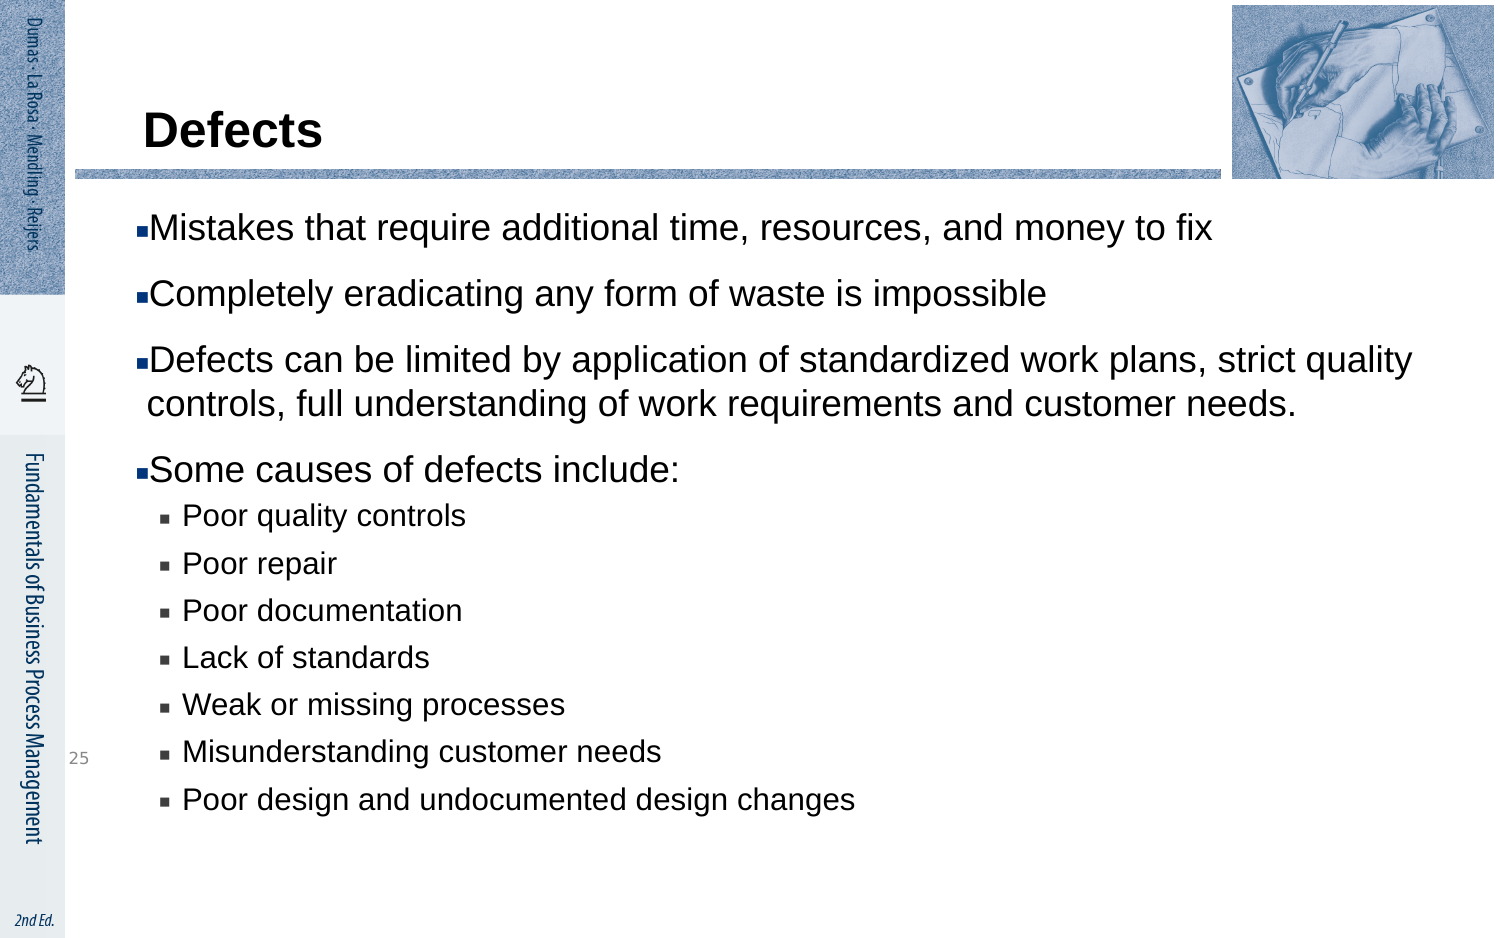

# Defects
Mistakes that require additional time, resources, and money to fix
Completely eradicating any form of waste is impossible
Defects can be limited by application of standardized work plans, strict quality controls, full understanding of work requirements and customer needs.
Some causes of defects include:
Poor quality controls
Poor repair
Poor documentation
Lack of standards
Weak or missing processes
Misunderstanding customer needs
Poor design and undocumented design changes
25